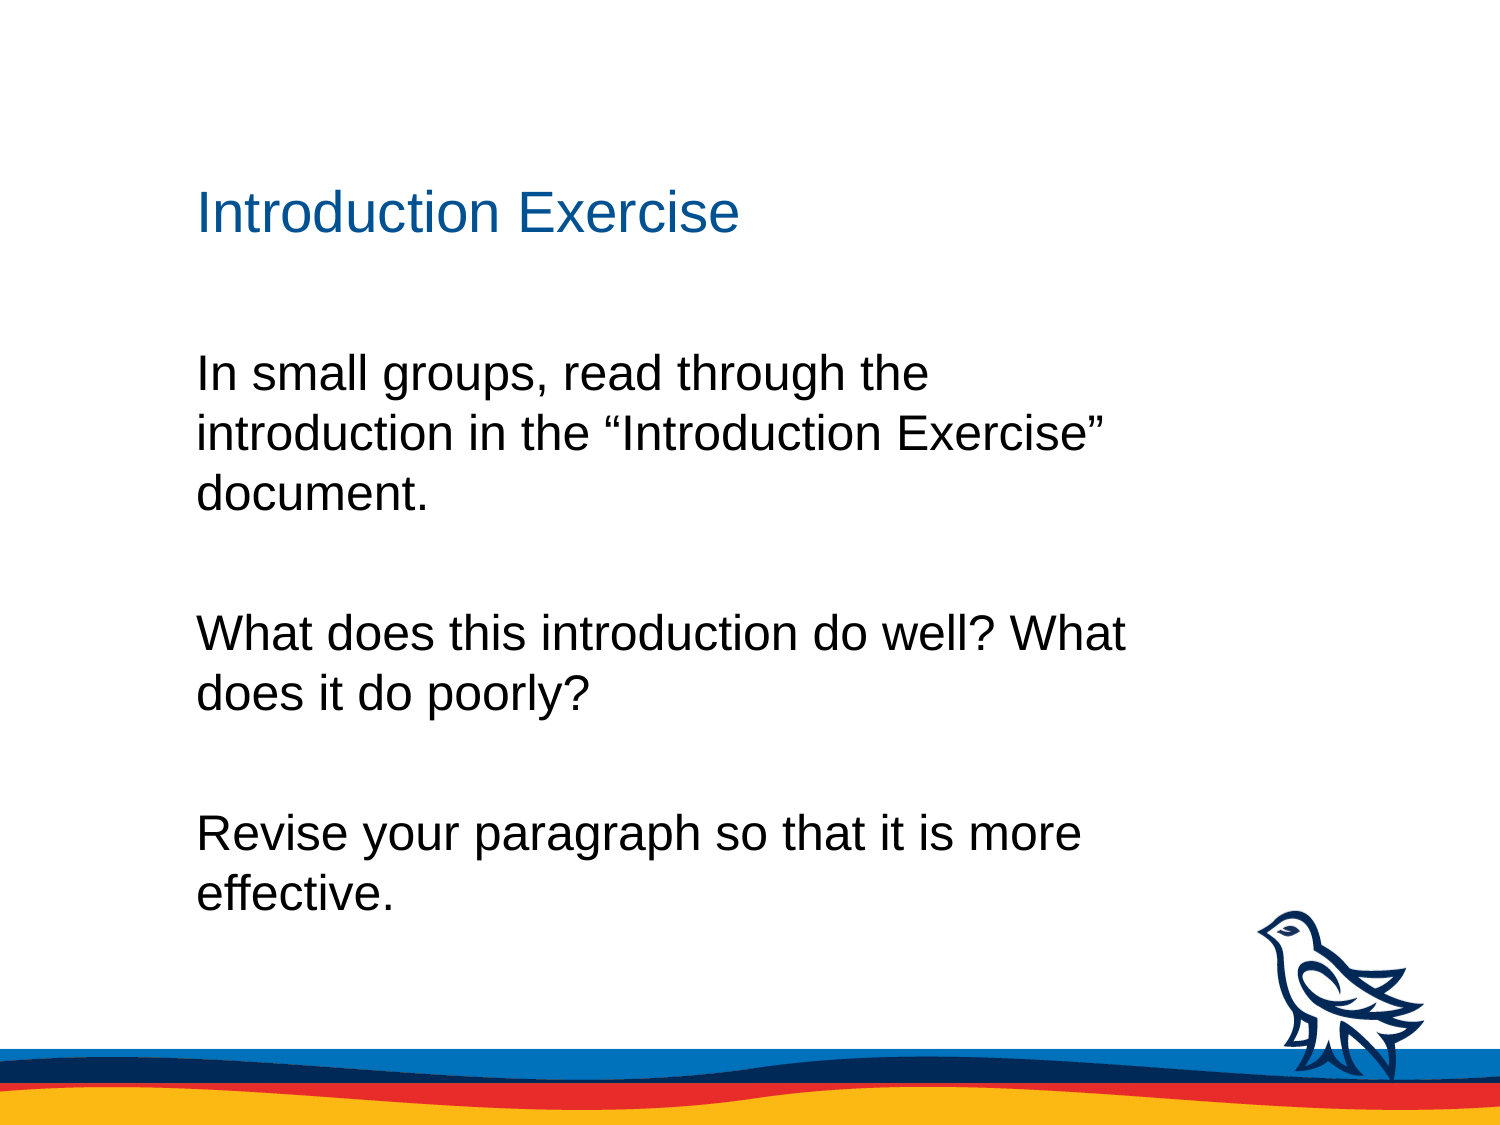

# Introduction Exercise
In small groups, read through the introduction in the “Introduction Exercise” document.

What does this introduction do well? What does it do poorly?

Revise your paragraph so that it is more effective.